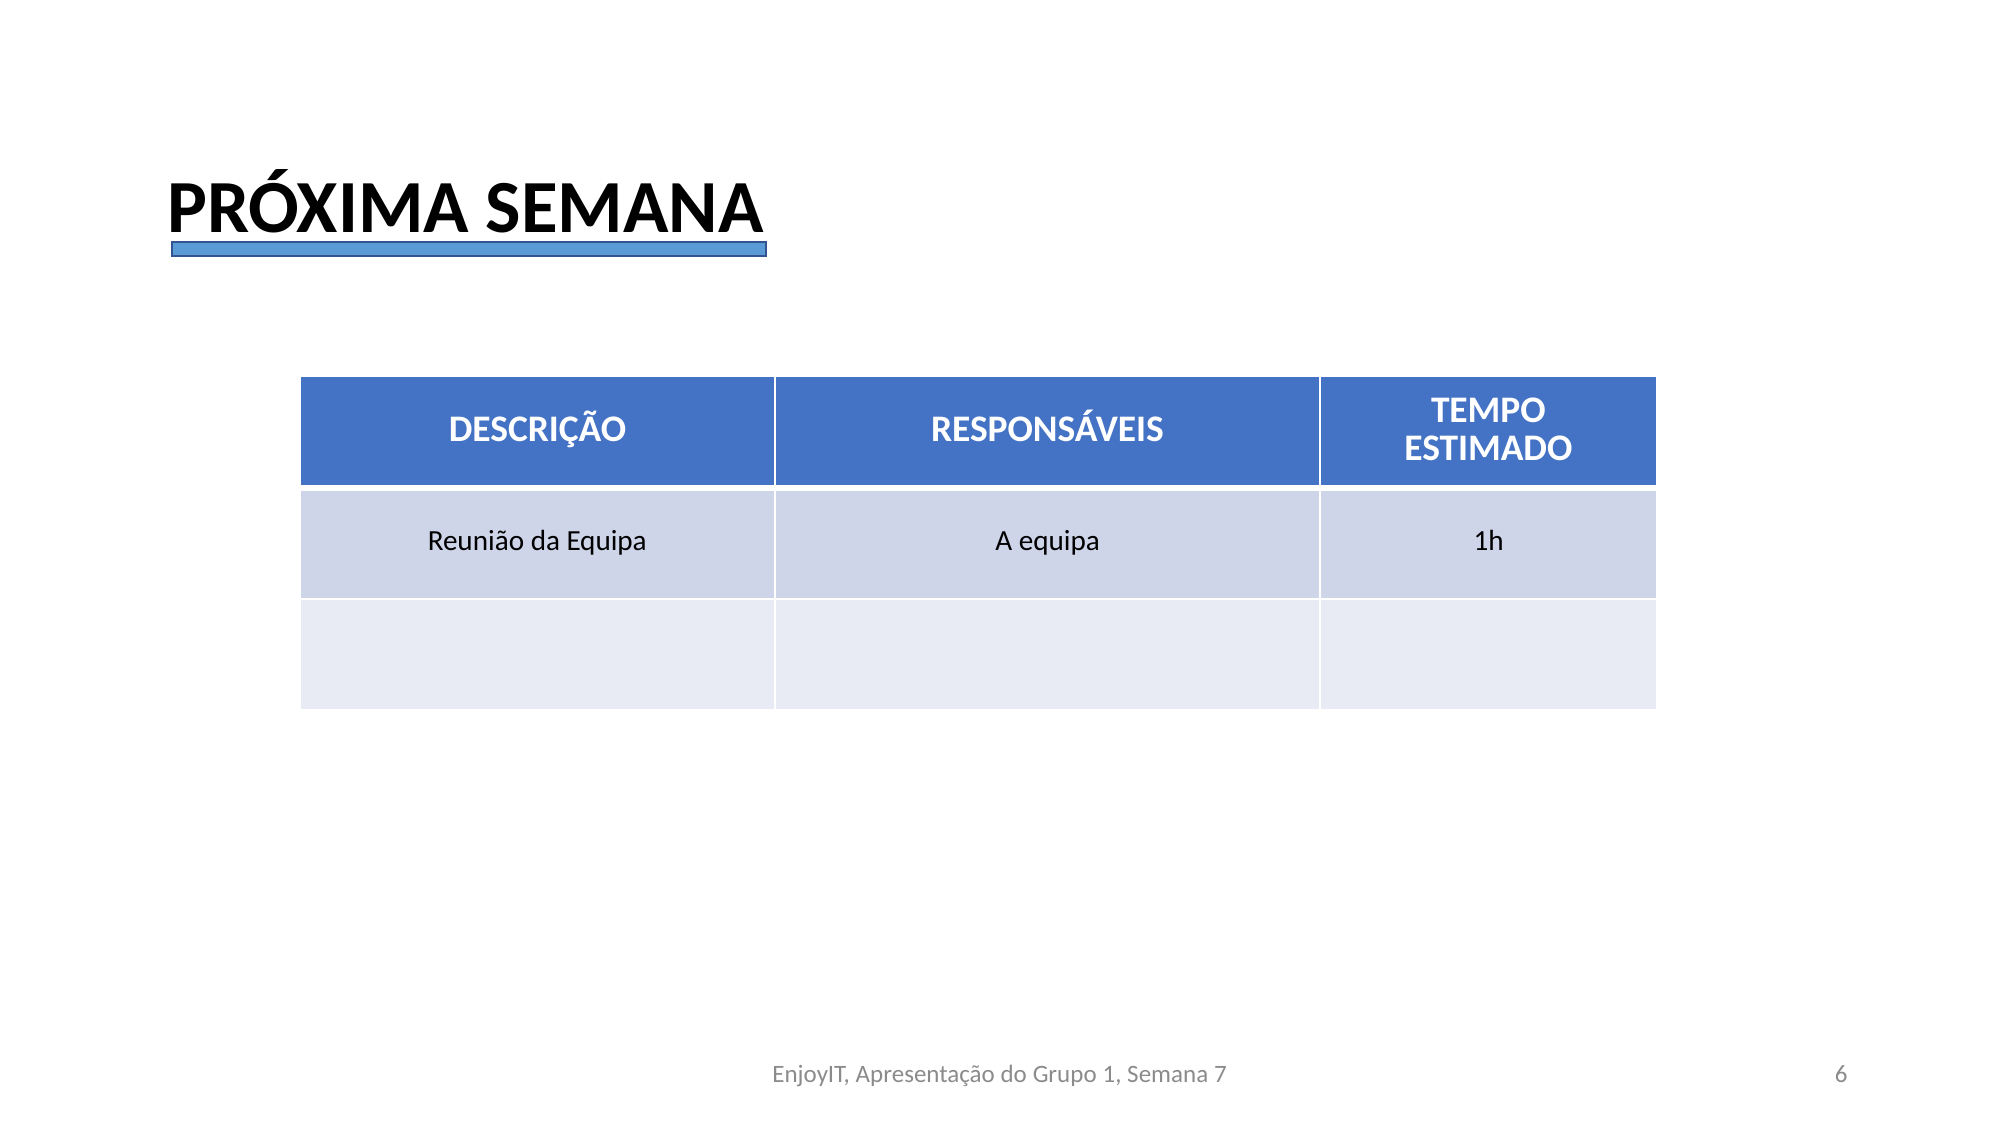

PRÓXIMA SEMANA

| DESCRIÇÃO | RESPONSÁVEIS | TEMPO ESTIMADO |
| --- | --- | --- |
| Reunião da Equipa | A equipa | 1h |
|  |  |  |
EnjoyIT, Apresentação do Grupo 1, Semana 7​
6